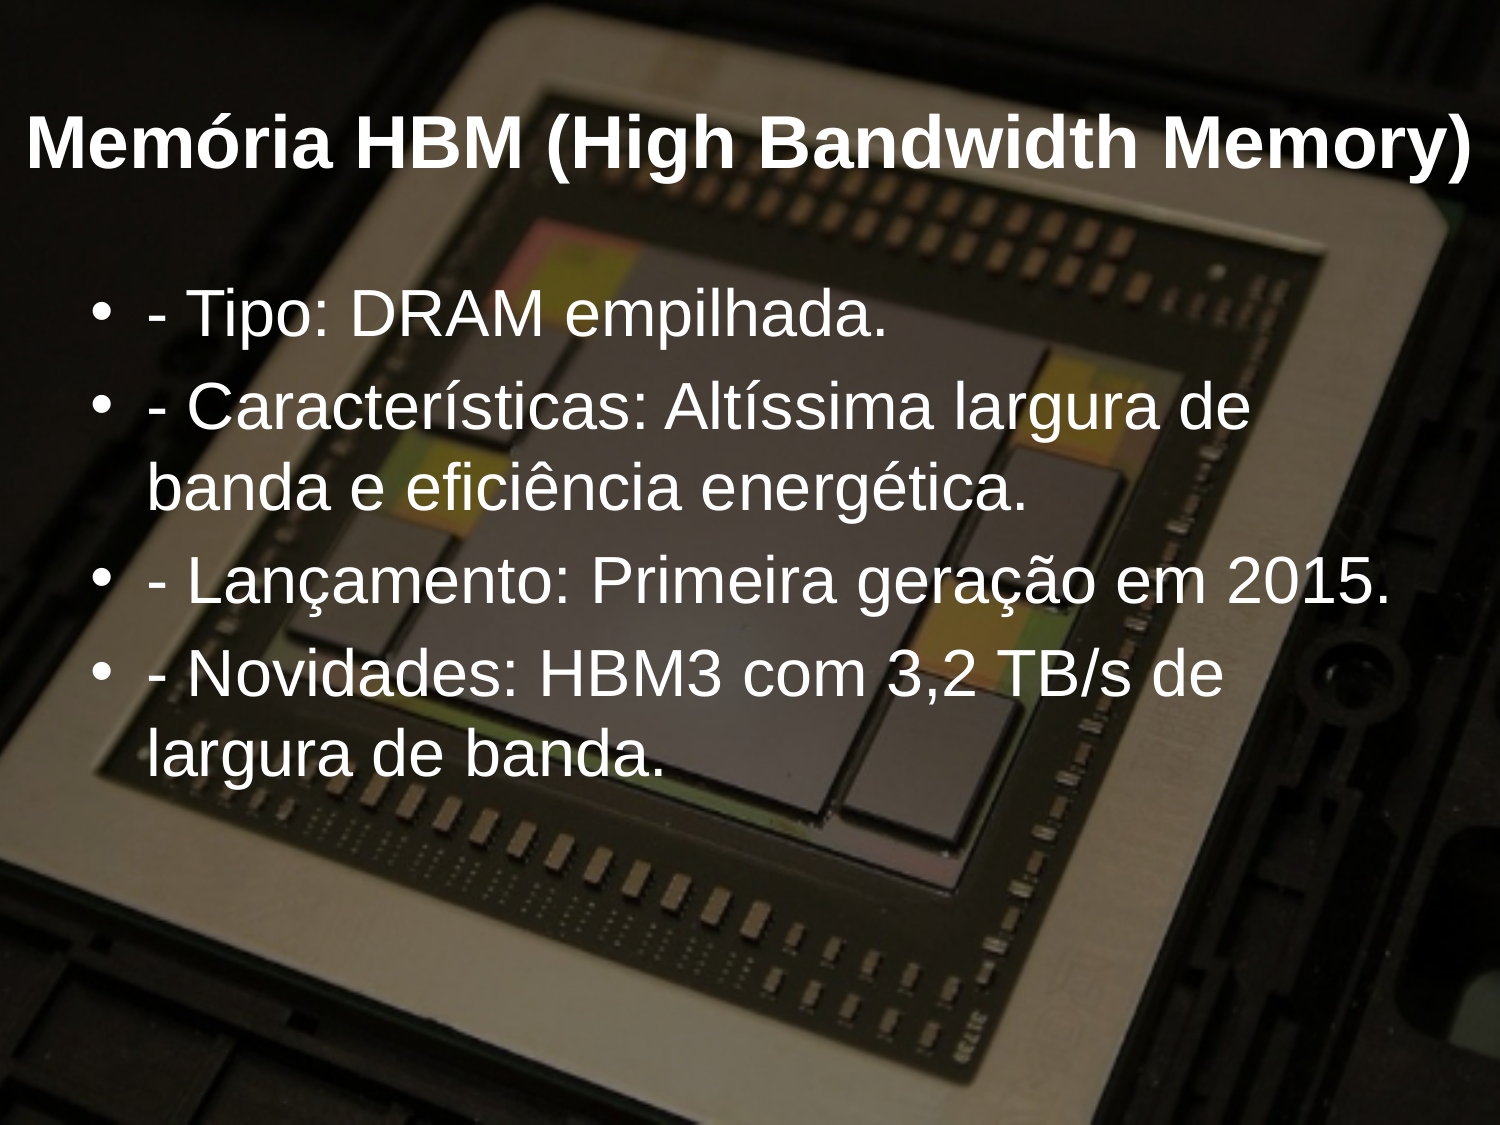

# Memória HBM (High Bandwidth Memory)
- Tipo: DRAM empilhada.
- Características: Altíssima largura de banda e eficiência energética.
- Lançamento: Primeira geração em 2015.
- Novidades: HBM3 com 3,2 TB/s de largura de banda.